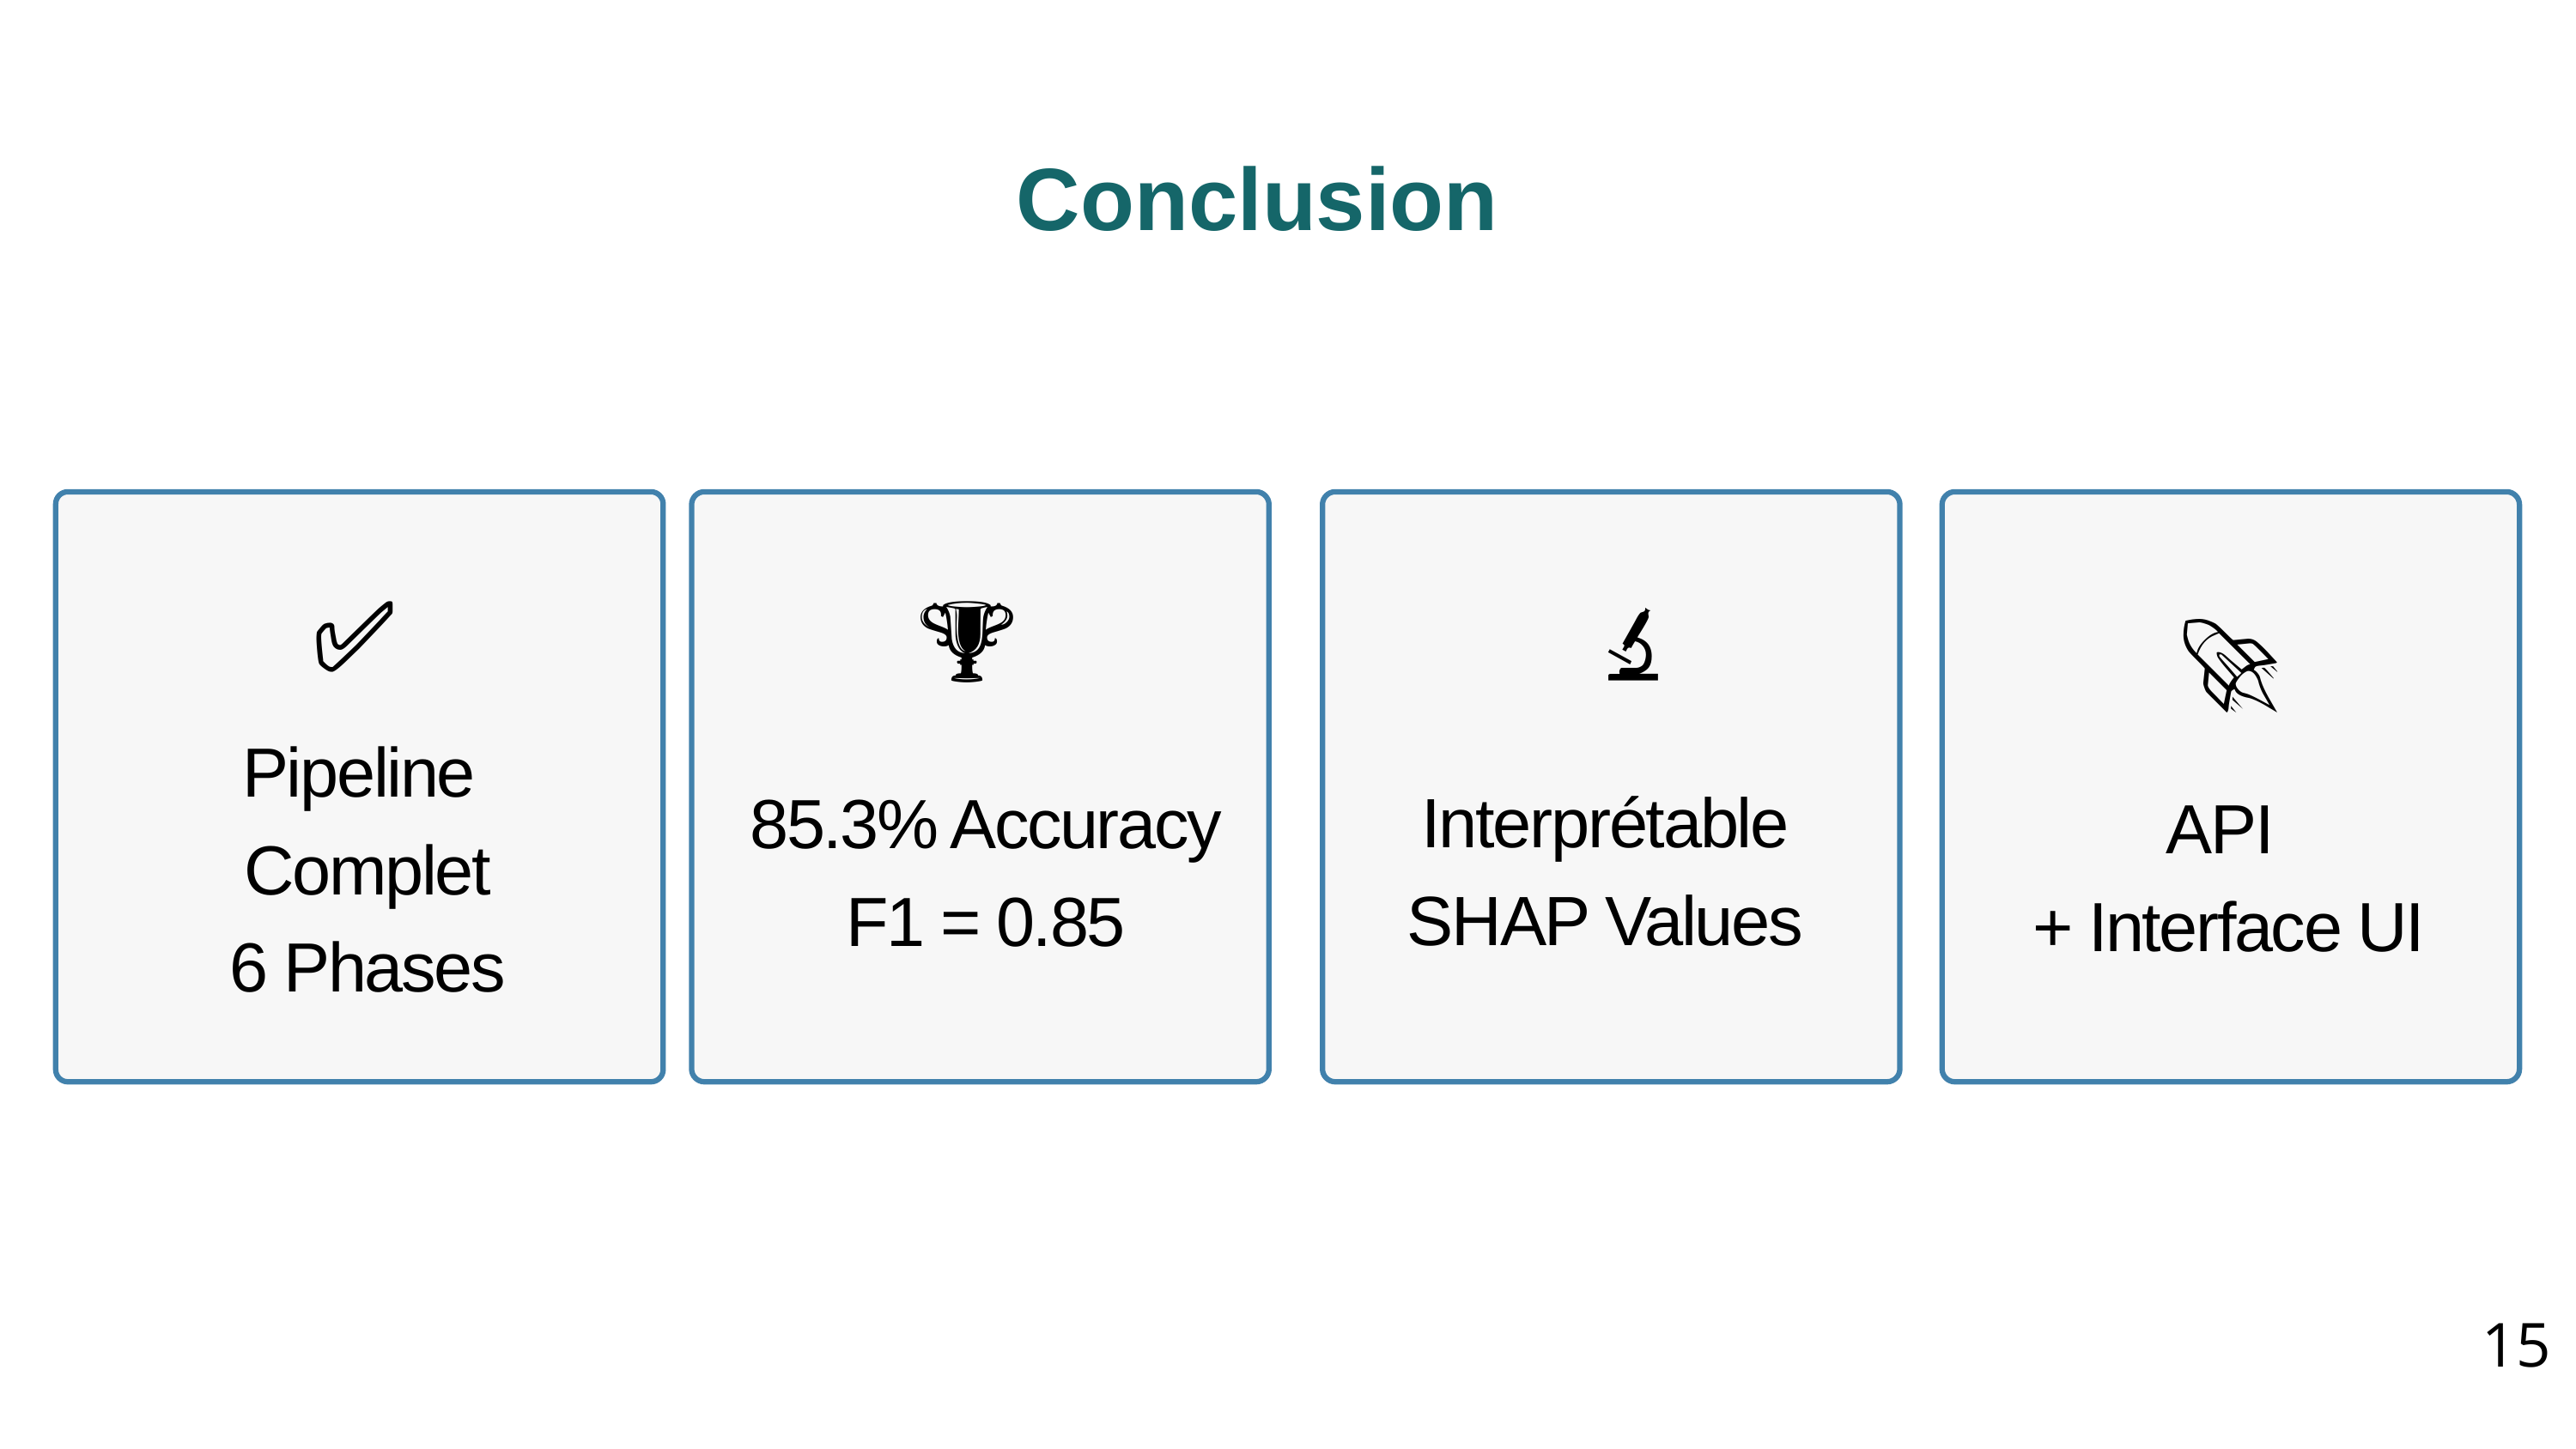

Conclusion

🏆
✅
🔬
🚀

Pipeline
Complet
6 Phases

API
+ Interface UI

85.3% Accuracy
F1 = 0.85

Interprétable
SHAP Values
15